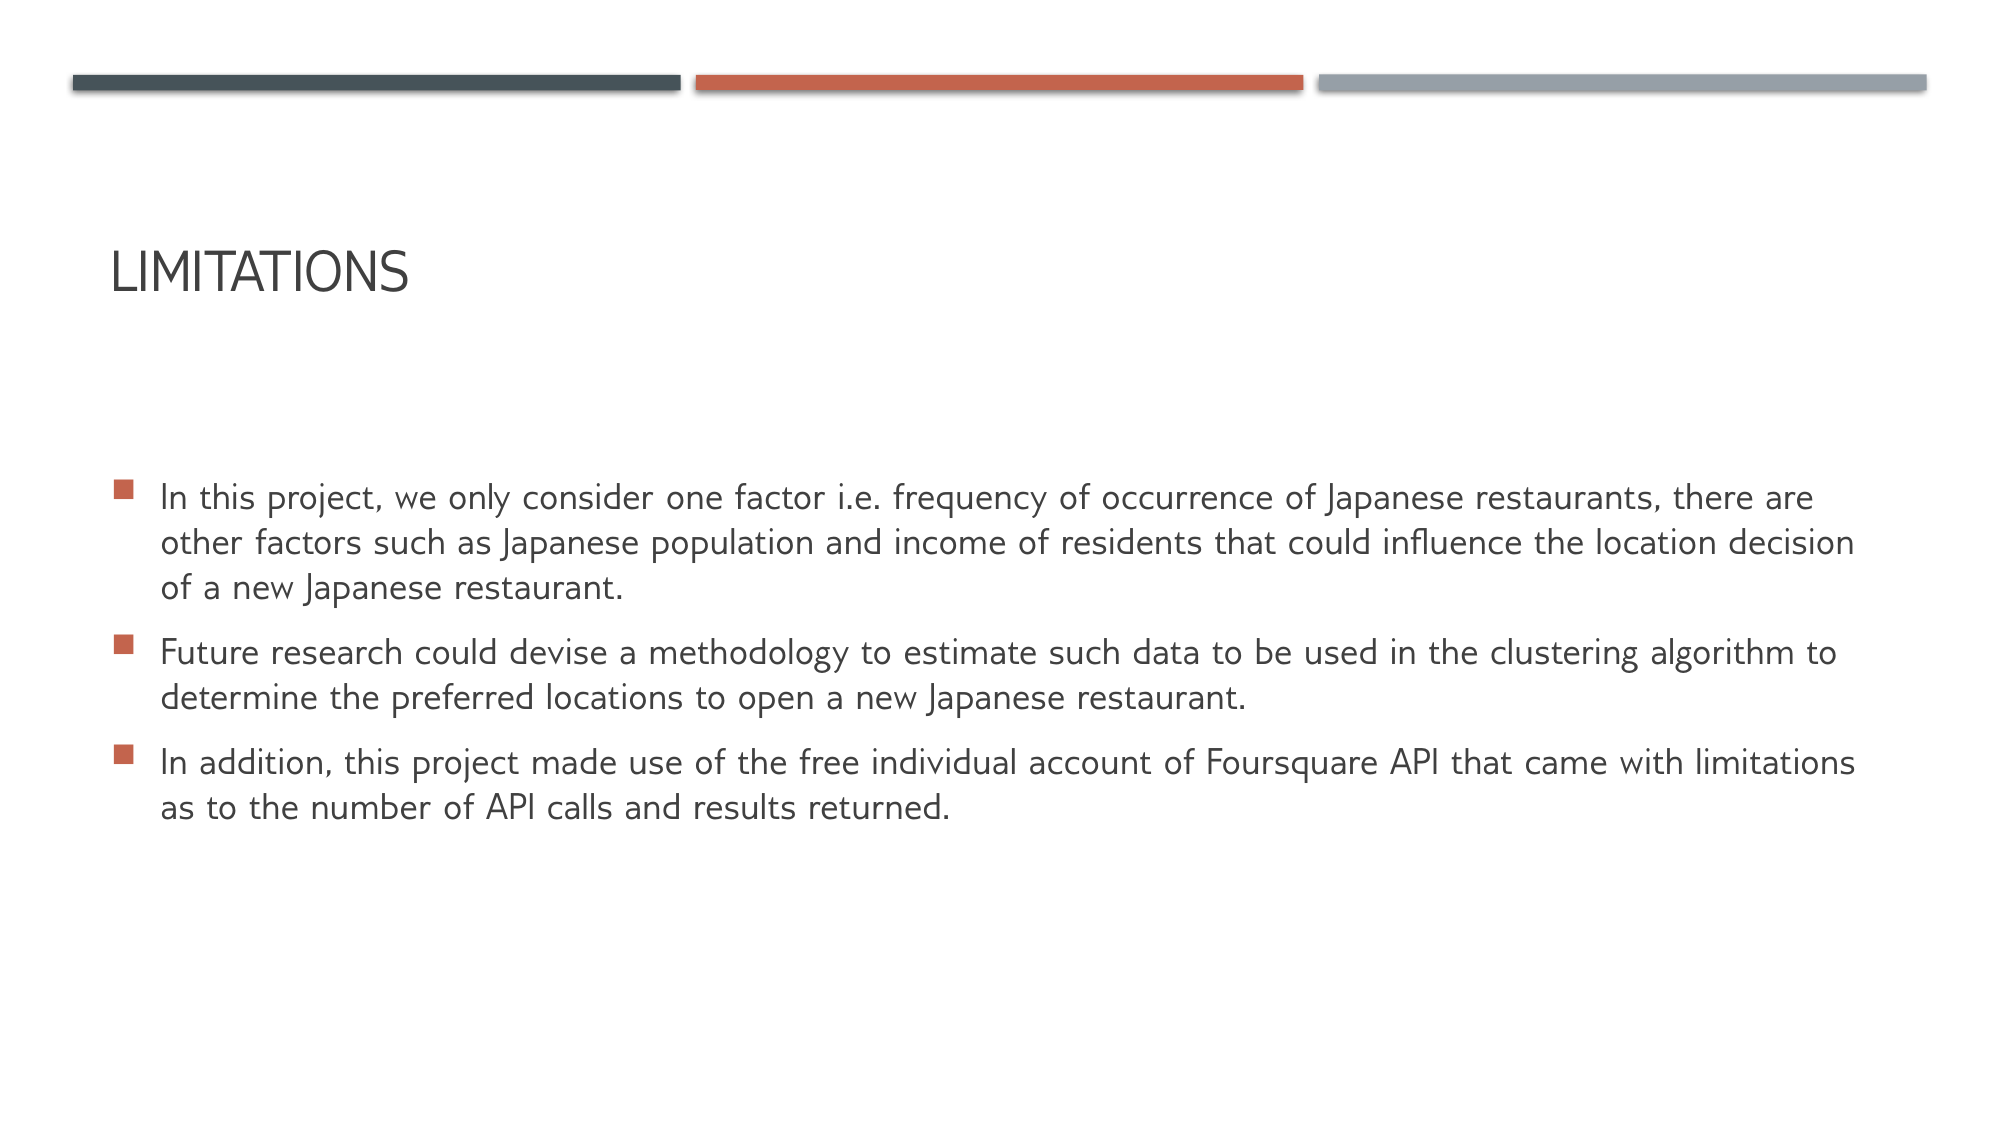

# Limitations
In this project, we only consider one factor i.e. frequency of occurrence of Japanese restaurants, there are other factors such as Japanese population and income of residents that could influence the location decision of a new Japanese restaurant.
Future research could devise a methodology to estimate such data to be used in the clustering algorithm to determine the preferred locations to open a new Japanese restaurant.
In addition, this project made use of the free individual account of Foursquare API that came with limitations as to the number of API calls and results returned.